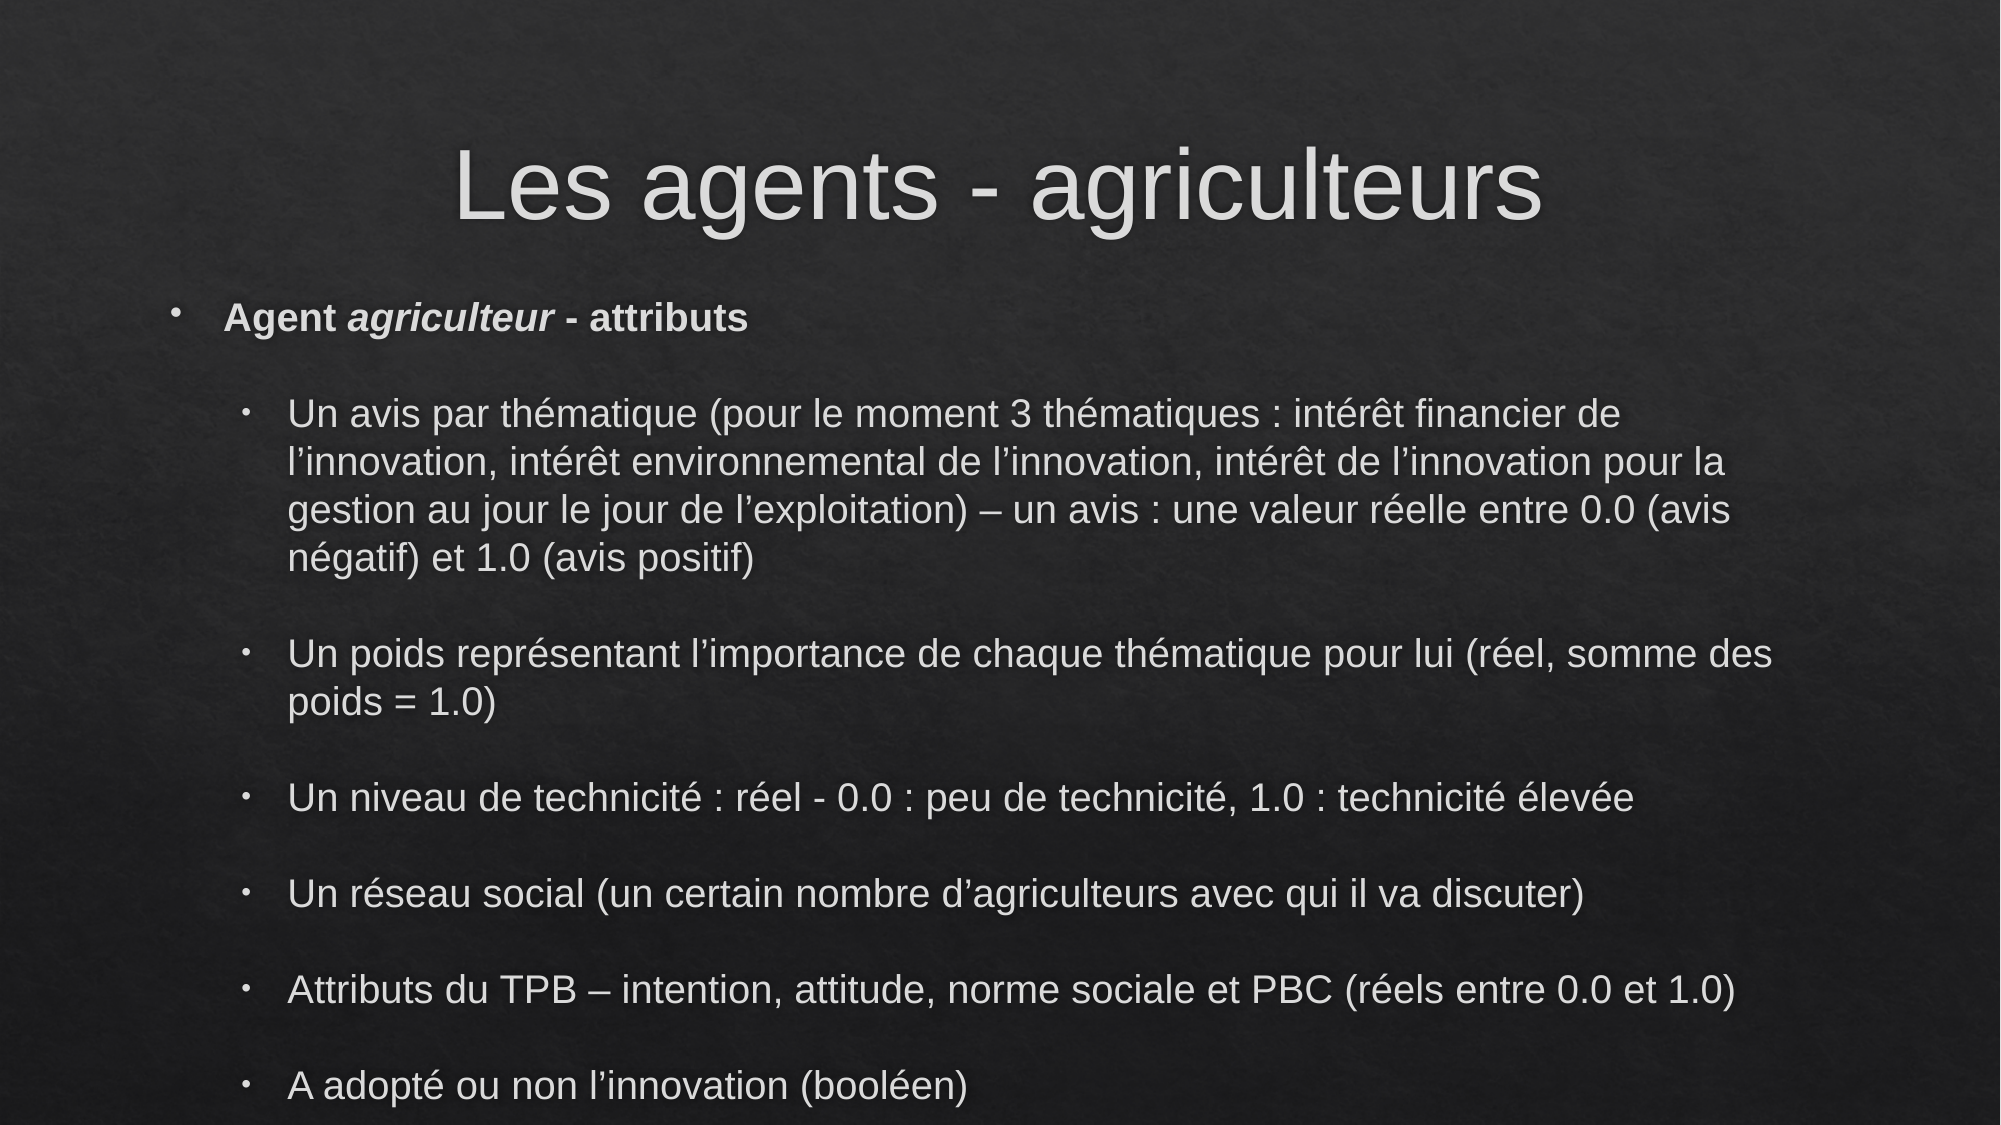

# Les agents - agriculteurs
Agent agriculteur - attributs
Un avis par thématique (pour le moment 3 thématiques : intérêt financier de l’innovation, intérêt environnemental de l’innovation, intérêt de l’innovation pour la gestion au jour le jour de l’exploitation) – un avis : une valeur réelle entre 0.0 (avis négatif) et 1.0 (avis positif)
Un poids représentant l’importance de chaque thématique pour lui (réel, somme des poids = 1.0)
Un niveau de technicité : réel - 0.0 : peu de technicité, 1.0 : technicité élevée
Un réseau social (un certain nombre d’agriculteurs avec qui il va discuter)
Attributs du TPB – intention, attitude, norme sociale et PBC (réels entre 0.0 et 1.0)
A adopté ou non l’innovation (booléen)